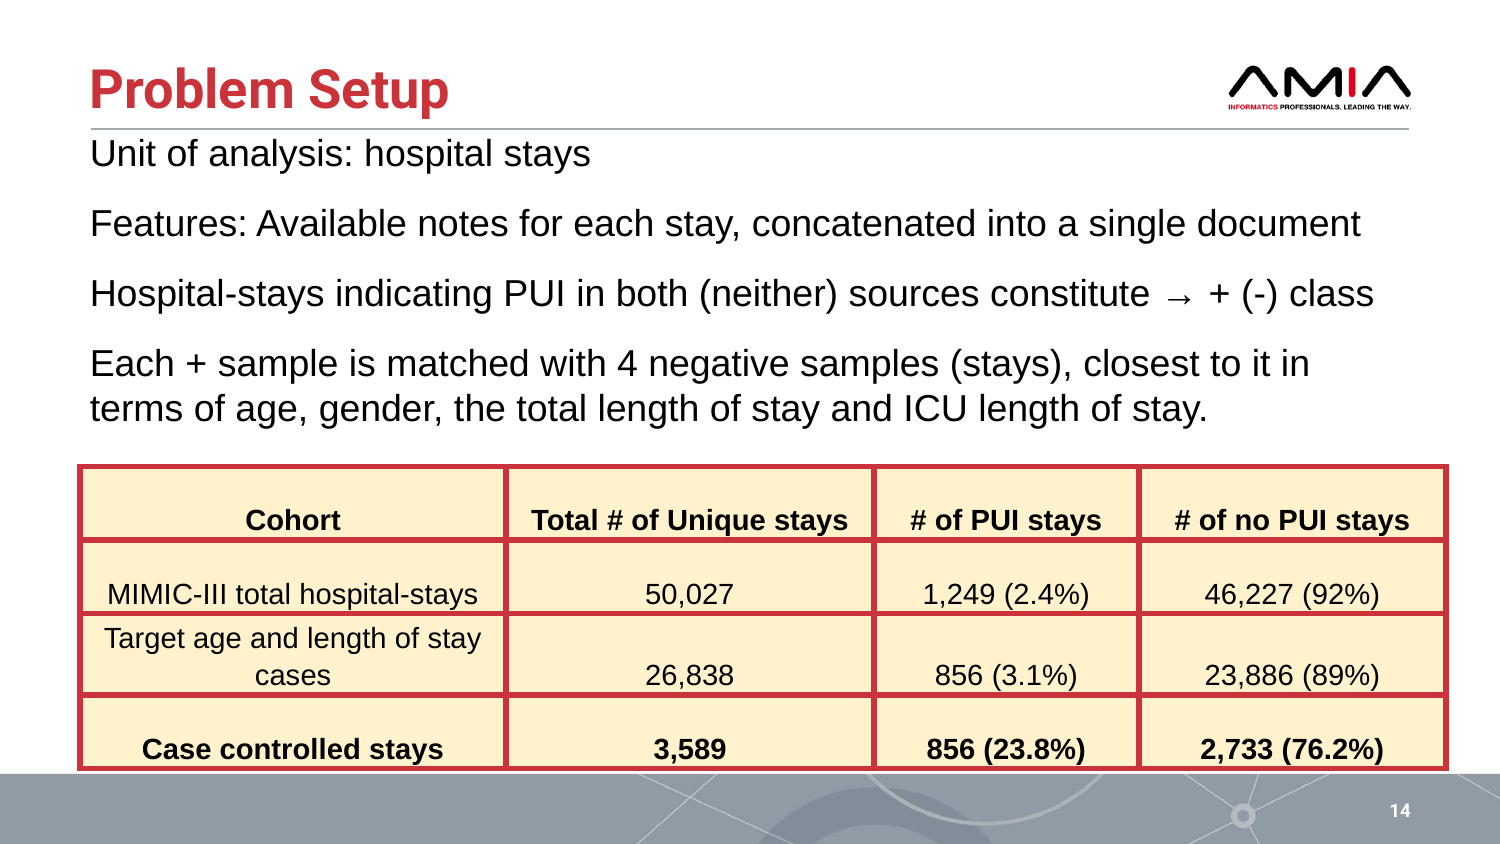

# Problem Setup
Unit of analysis: hospital stays
Features: Available notes for each stay, concatenated into a single document
Hospital-stays indicating PUI in both (neither) sources constitute → + (-) class
Each + sample is matched with 4 negative samples (stays), closest to it in terms of age, gender, the total length of stay and ICU length of stay.

| Cohort | Total # of Unique stays | # of PUI stays | # of no PUI stays |
| --- | --- | --- | --- |
| MIMIC-III total hospital-stays | 50,027 | 1,249 (2.4%) | 46,227 (92%) |
| Target age and length of stay cases | 26,838 | 856 (3.1%) | 23,886 (89%) |
| Case controlled stays | 3,589 | 856 (23.8%) | 2,733 (76.2%) |
14